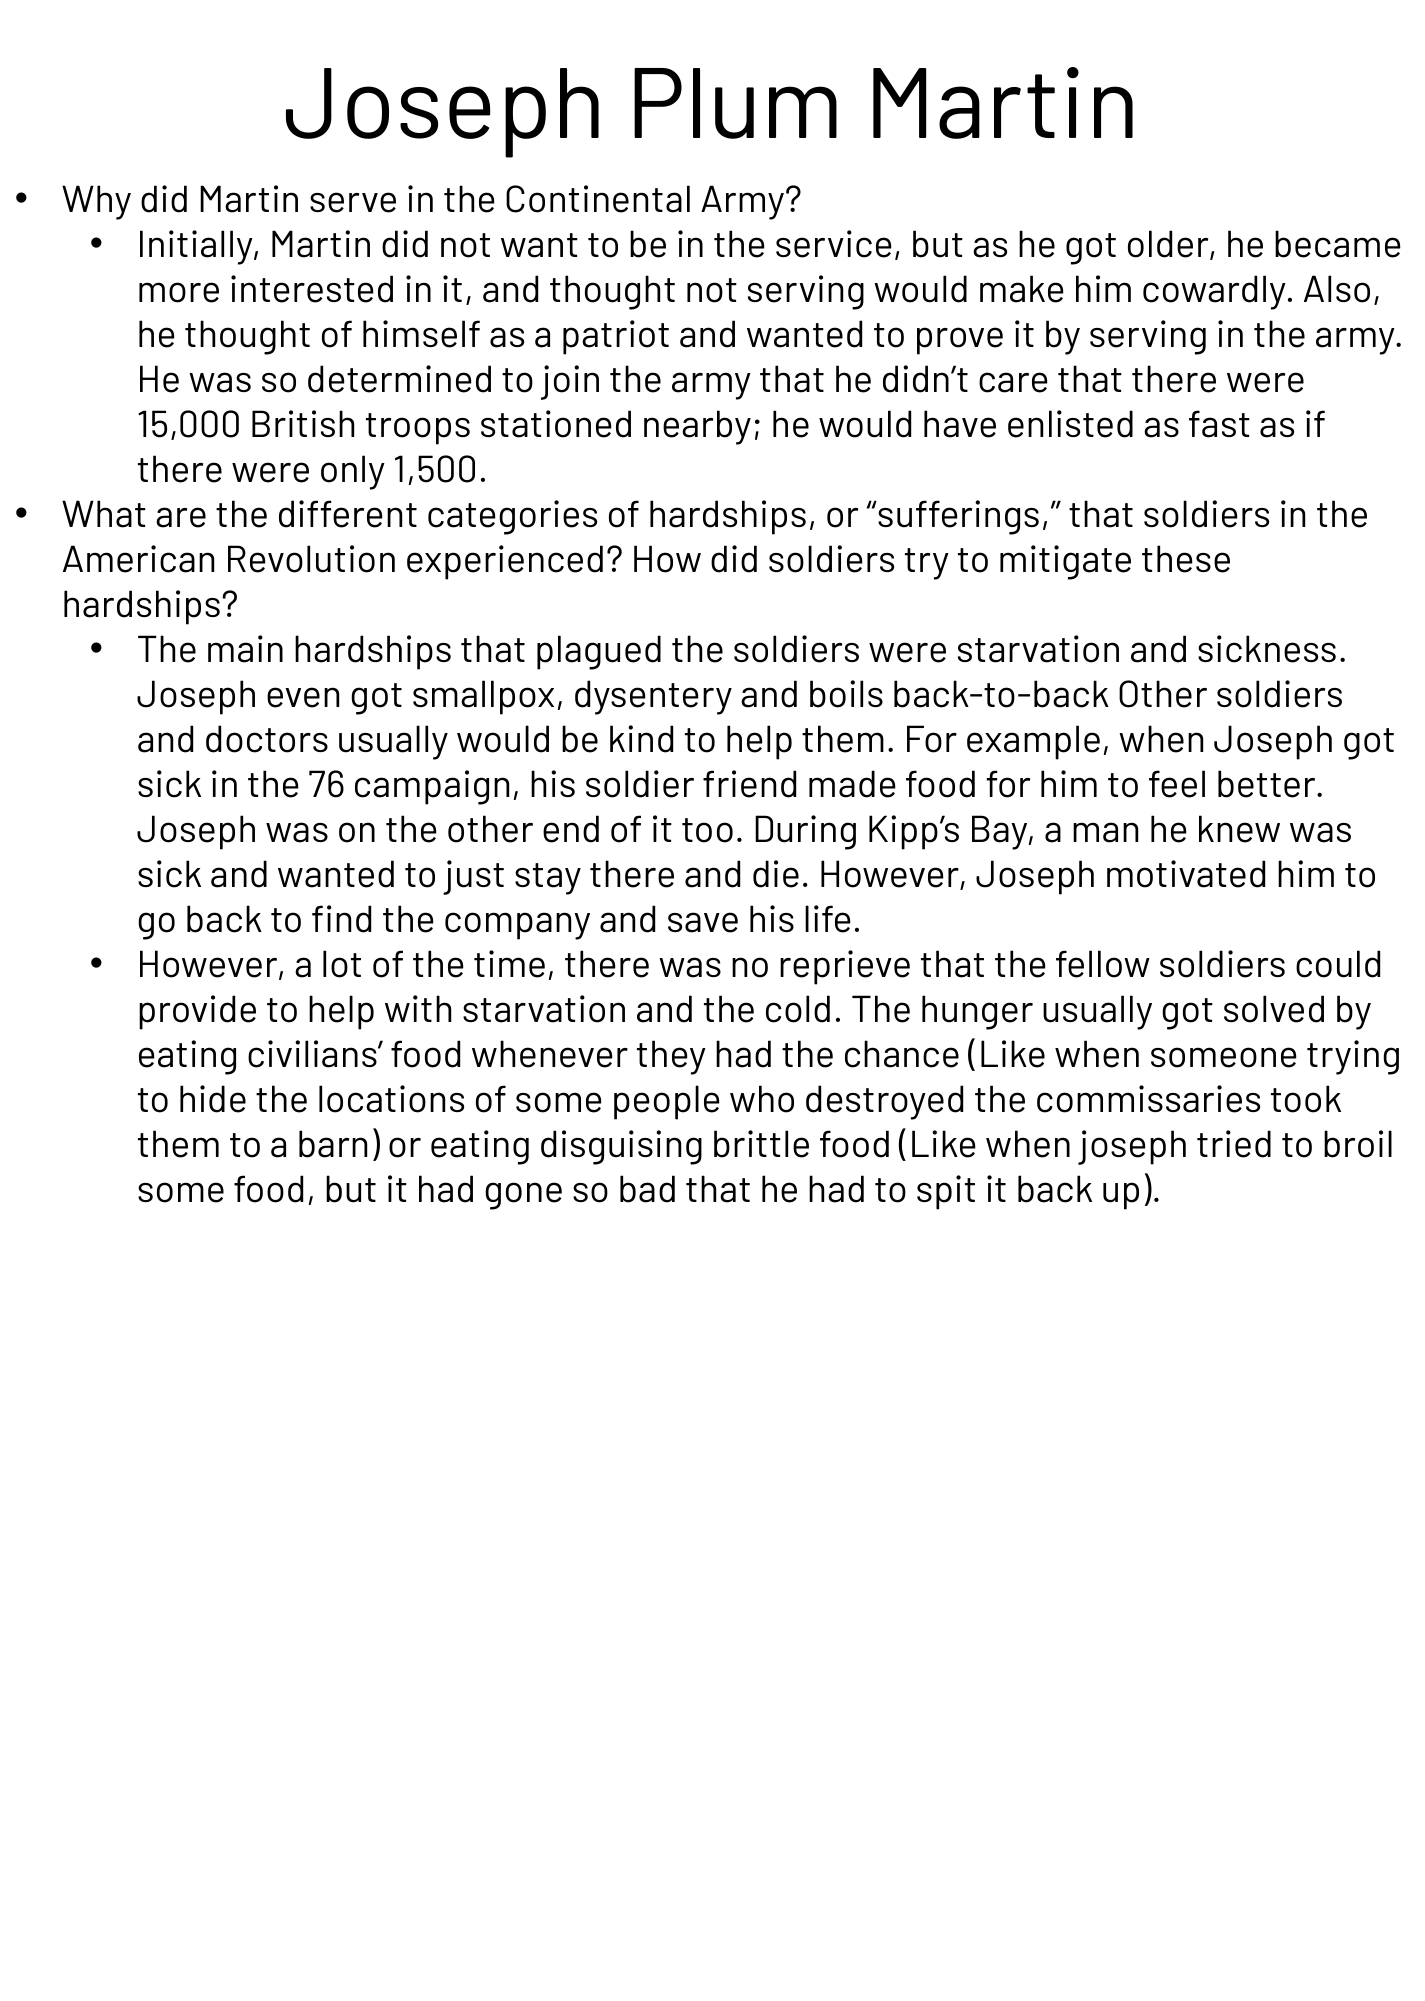

Joseph Plum Martin
Why did Martin serve in the Continental Army?
Initially, Martin did not want to be in the service, but as he got older, he became more interested in it, and thought not serving would make him cowardly. Also, he thought of himself as a patriot and wanted to prove it by serving in the army. He was so determined to join the army that he didn’t care that there were 15,000 British troops stationed nearby; he would have enlisted as fast as if there were only 1,500.
What are the different categories of hardships, or “sufferings,” that soldiers in the American Revolution experienced? How did soldiers try to mitigate these hardships?
The main hardships that plagued the soldiers were starvation and sickness. Joseph even got smallpox, dysentery and boils back-to-back Other soldiers and doctors usually would be kind to help them. For example, when Joseph got sick in the 76 campaign, his soldier friend made food for him to feel better. Joseph was on the other end of it too. During Kipp’s Bay, a man he knew was sick and wanted to just stay there and die. However, Joseph motivated him to go back to find the company and save his life.
However, a lot of the time, there was no reprieve that the fellow soldiers could provide to help with starvation and the cold. The hunger usually got solved by eating civilians’ food whenever they had the chance (Like when someone trying to hide the locations of some people who destroyed the commissaries took them to a barn) or eating disguising brittle food (Like when joseph tried to broil some food, but it had gone so bad that he had to spit it back up).